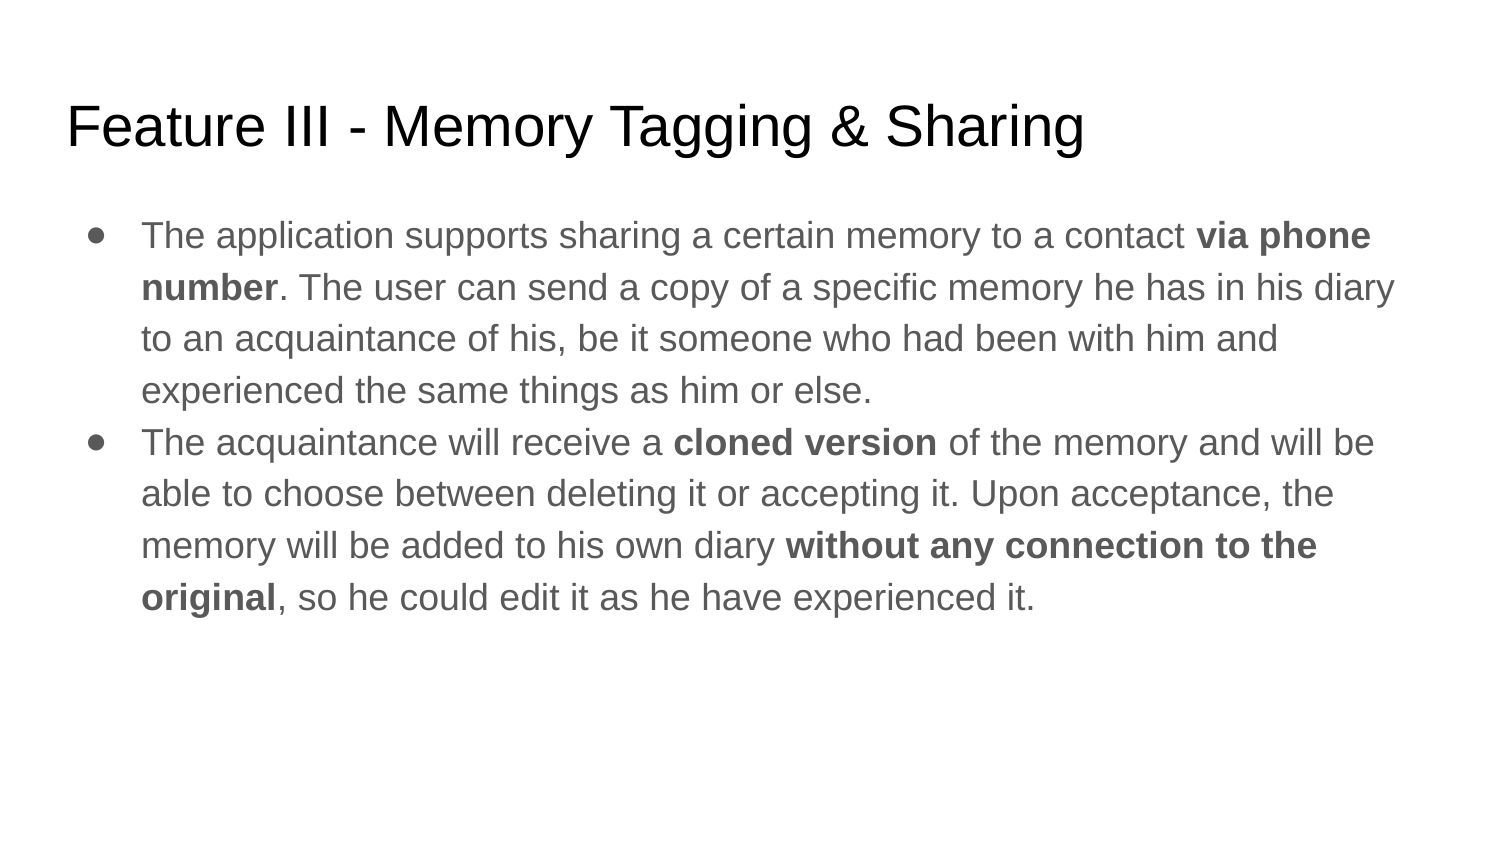

# Feature III - Memory Tagging & Sharing
The application supports sharing a certain memory to a contact via phone number. The user can send a copy of a specific memory he has in his diary to an acquaintance of his, be it someone who had been with him and experienced the same things as him or else.
The acquaintance will receive a cloned version of the memory and will be able to choose between deleting it or accepting it. Upon acceptance, the memory will be added to his own diary without any connection to the original, so he could edit it as he have experienced it.